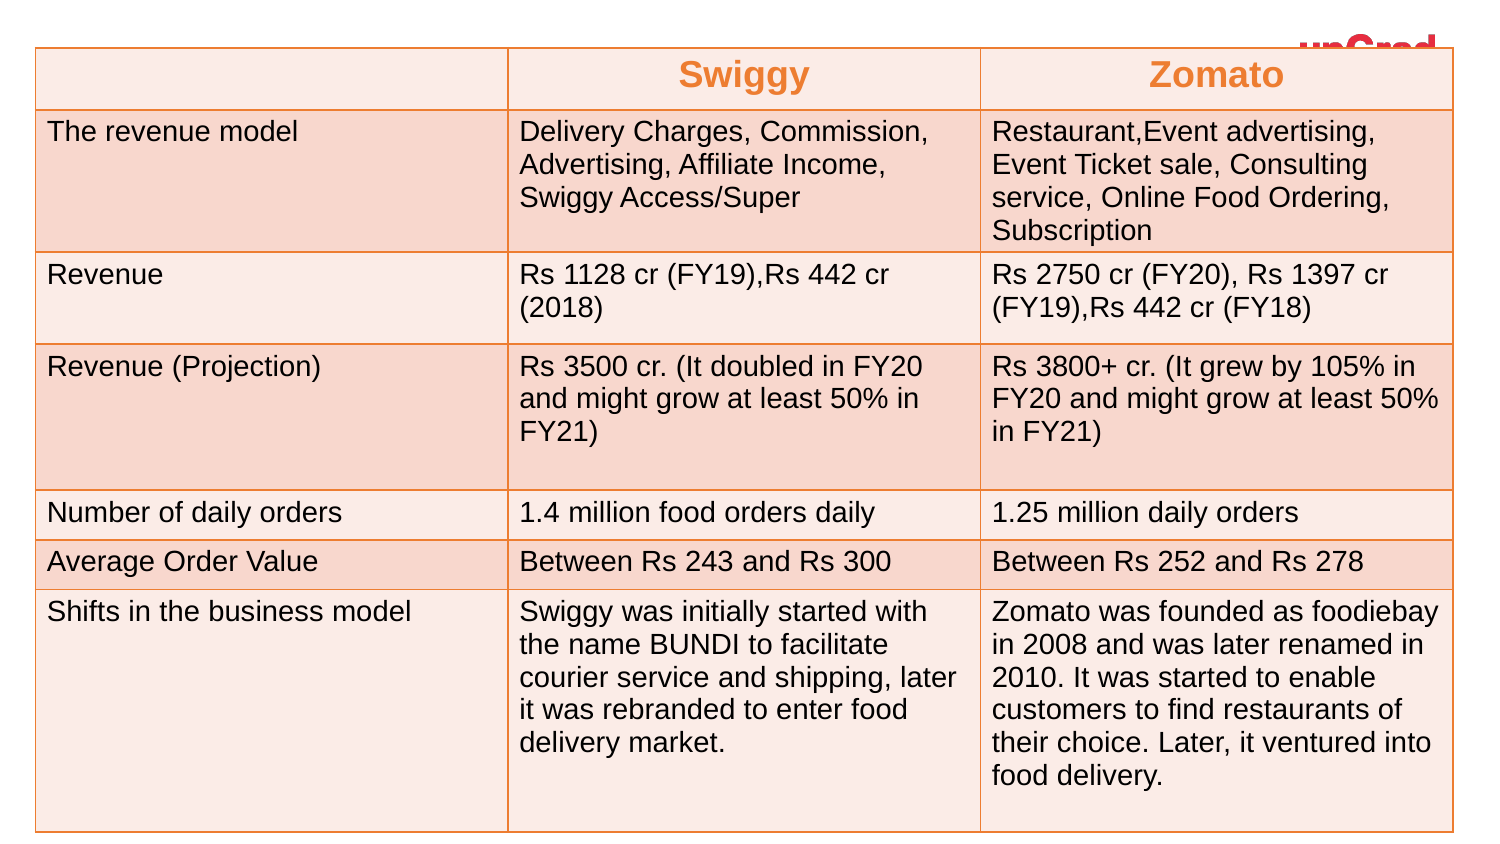

|  | Swiggy | Zomato |
| --- | --- | --- |
| The revenue model | Delivery Charges, Commission, Advertising, Affiliate Income, Swiggy Access/Super | Restaurant,Event advertising, Event Ticket sale, Consulting service, Online Food Ordering, Subscription |
| Revenue | Rs 1128 cr (FY19),Rs 442 cr (2018) | Rs 2750 cr (FY20), Rs 1397 cr (FY19),Rs 442 cr (FY18) |
| Revenue (Projection) | Rs 3500 cr. (It doubled in FY20 and might grow at least 50% in FY21) | Rs 3800+ cr. (It grew by 105% in FY20 and might grow at least 50% in FY21) |
| Number of daily orders | 1.4 million food orders daily | 1.25 million daily orders |
| Average Order Value | Between Rs 243 and Rs 300 | Between Rs 252 and Rs 278 |
| Shifts in the business model | Swiggy was initially started with the name BUNDI to facilitate courier service and shipping, later it was rebranded to enter food delivery market. | Zomato was founded as foodiebay in 2008 and was later renamed in 2010. It was started to enable customers to find restaurants of their choice. Later, it ventured into food delivery. |
29/06/19
16